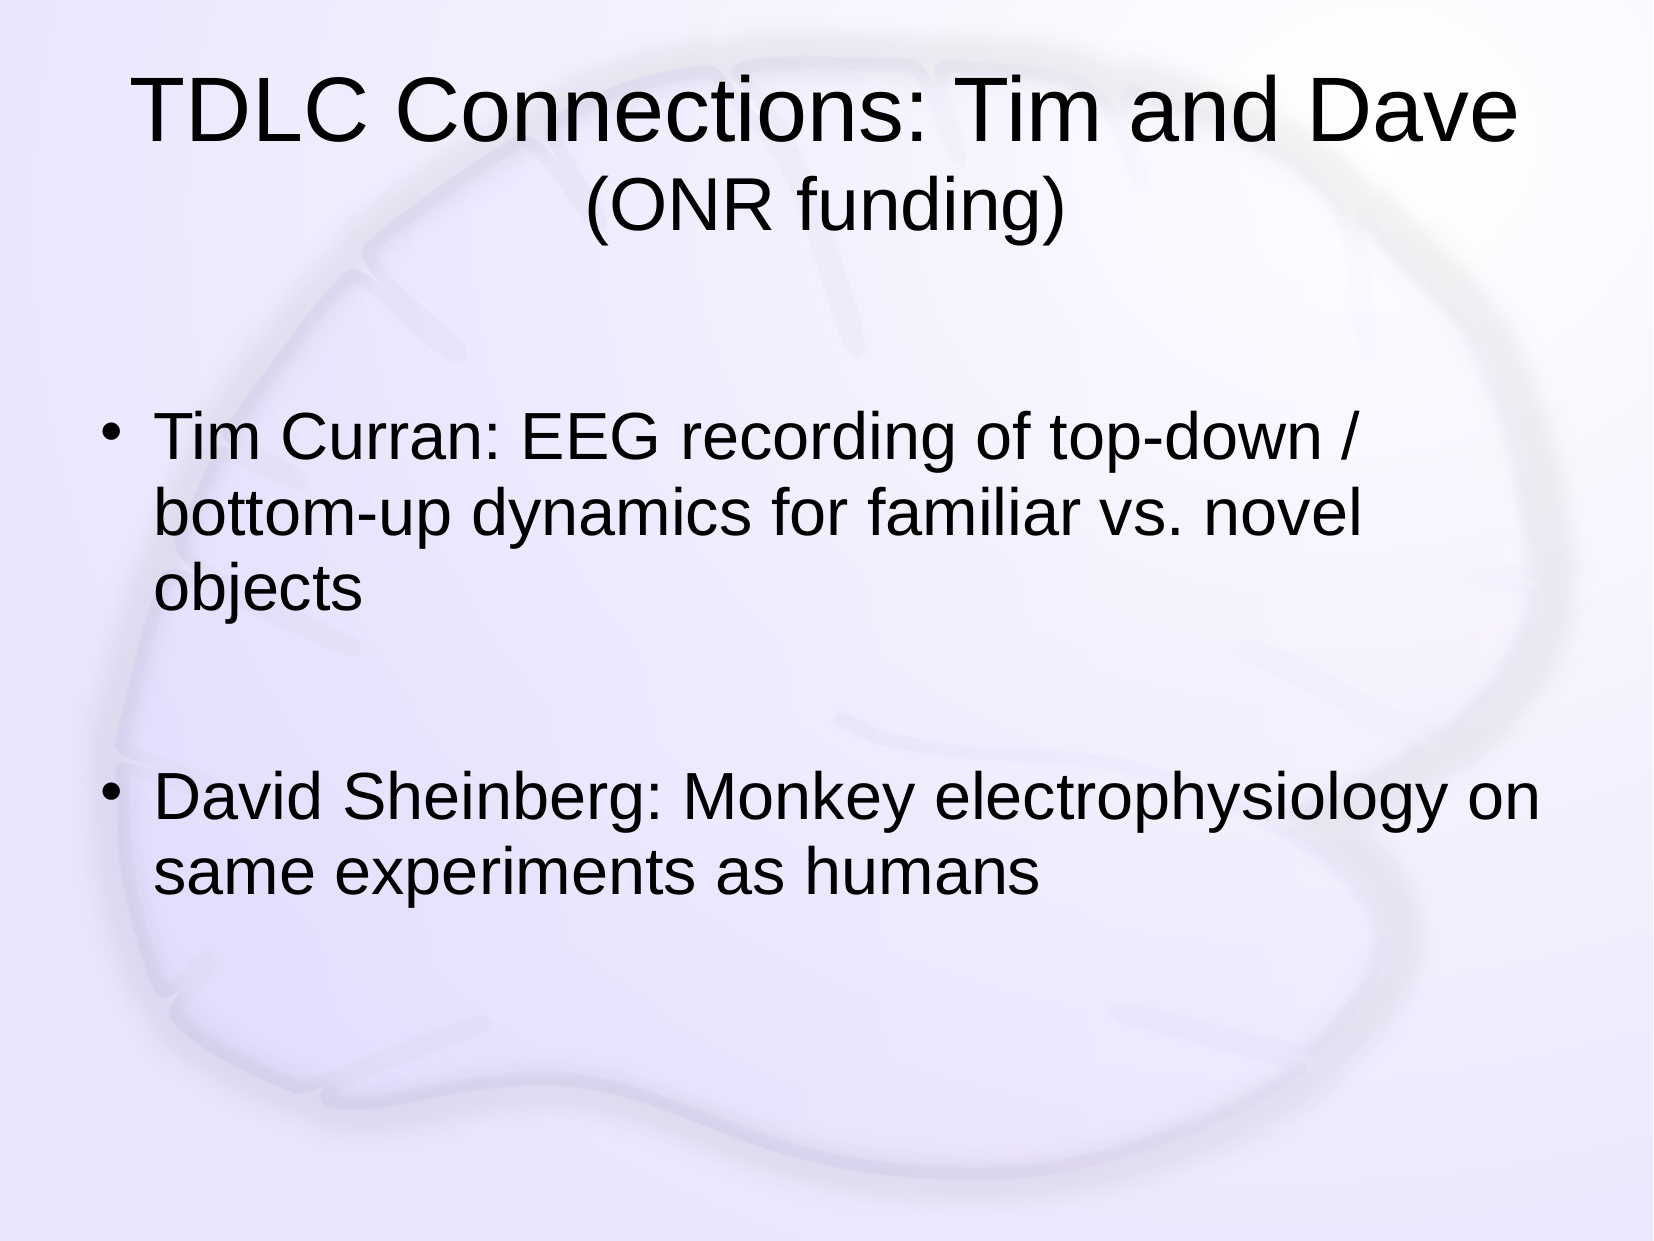

# TDLC Connections: Tim and Dave (ONR funding)

Tim Curran: EEG recording of top-down / bottom-up dynamics for familiar vs. novel objects

David Sheinberg: Monkey electrophysiology on same experiments as humans